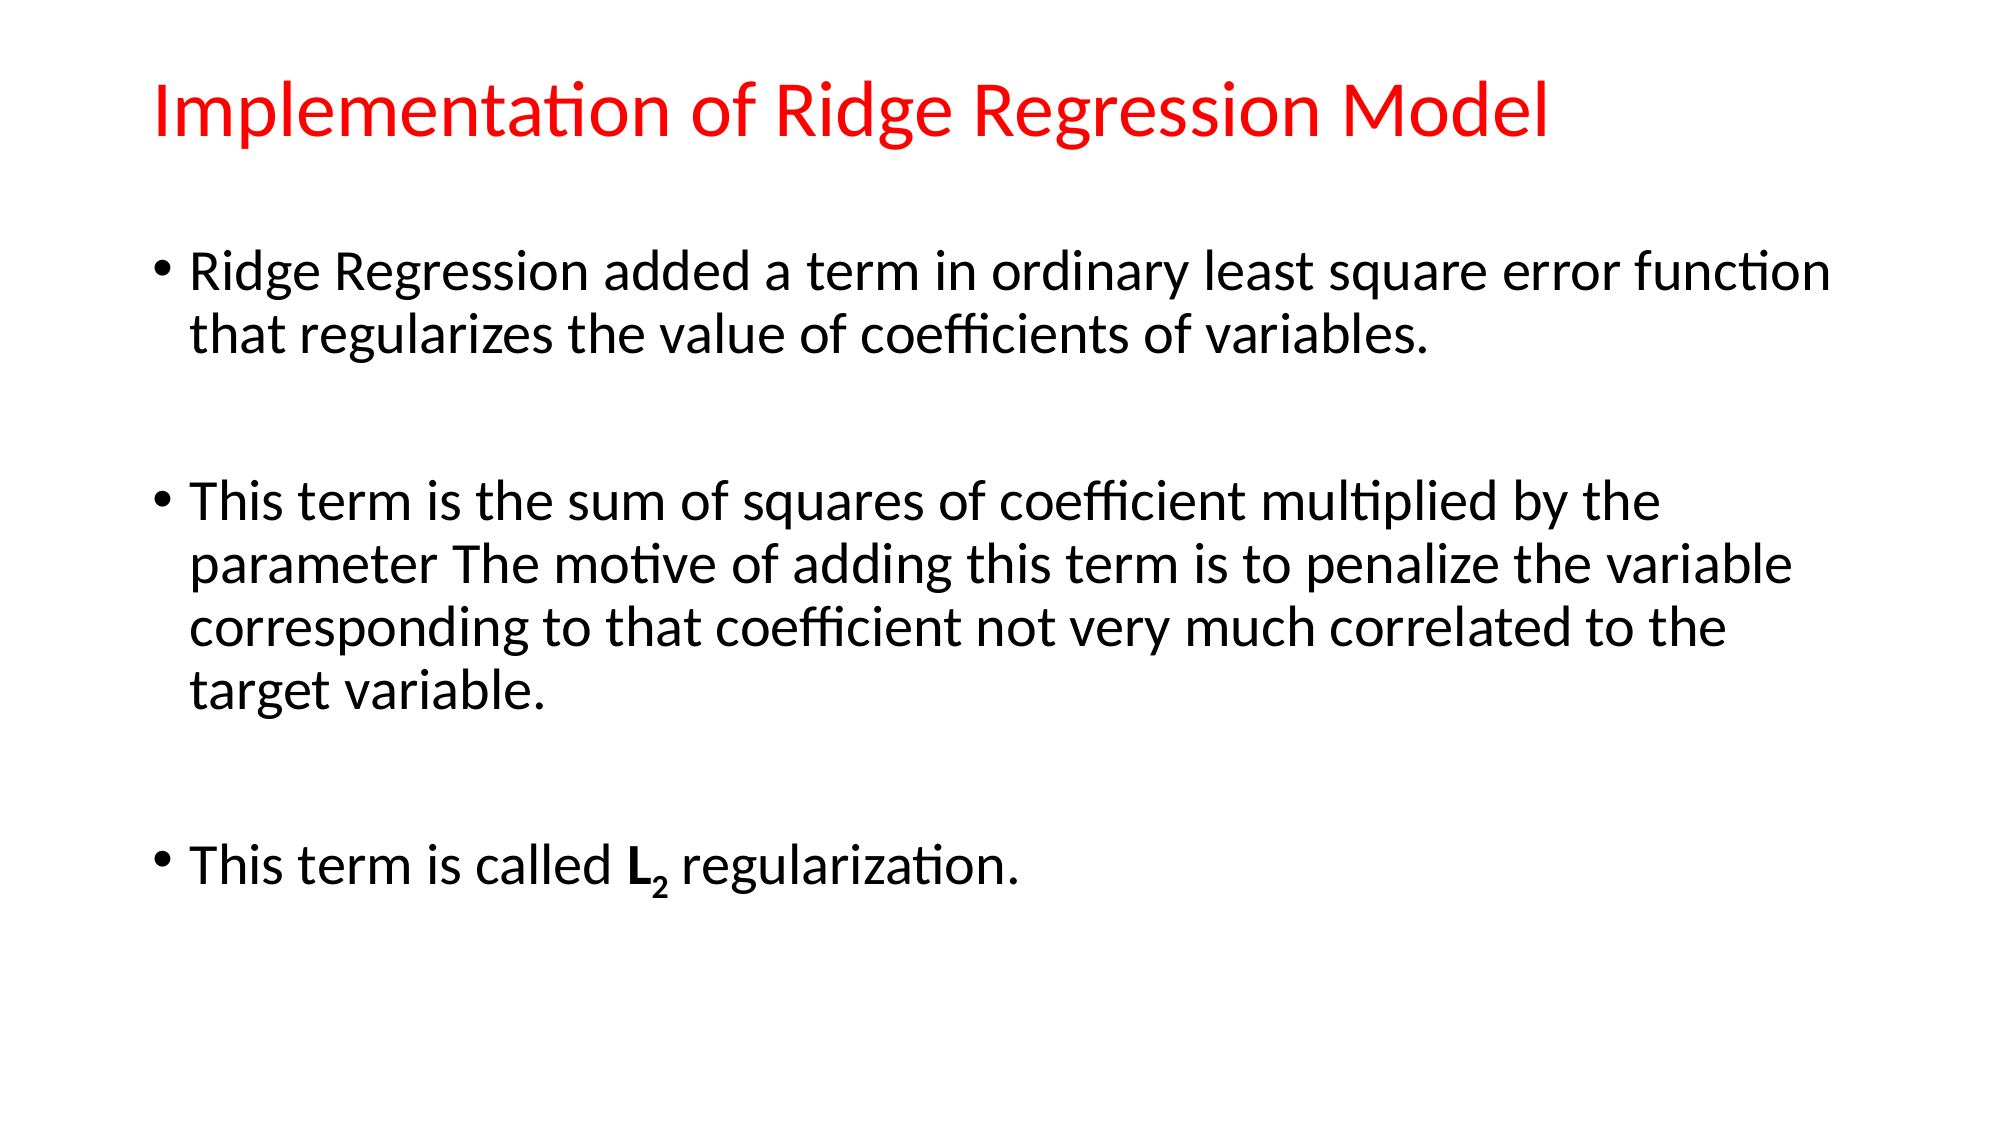

# Implementation of Ridge Regression Model
Ridge Regression added a term in ordinary least square error function that regularizes the value of coefficients of variables.

This term is the sum of squares of coefficient multiplied by the parameter The motive of adding this term is to penalize the variable corresponding to that coefficient not very much correlated to the target variable.

This term is called L2 regularization.